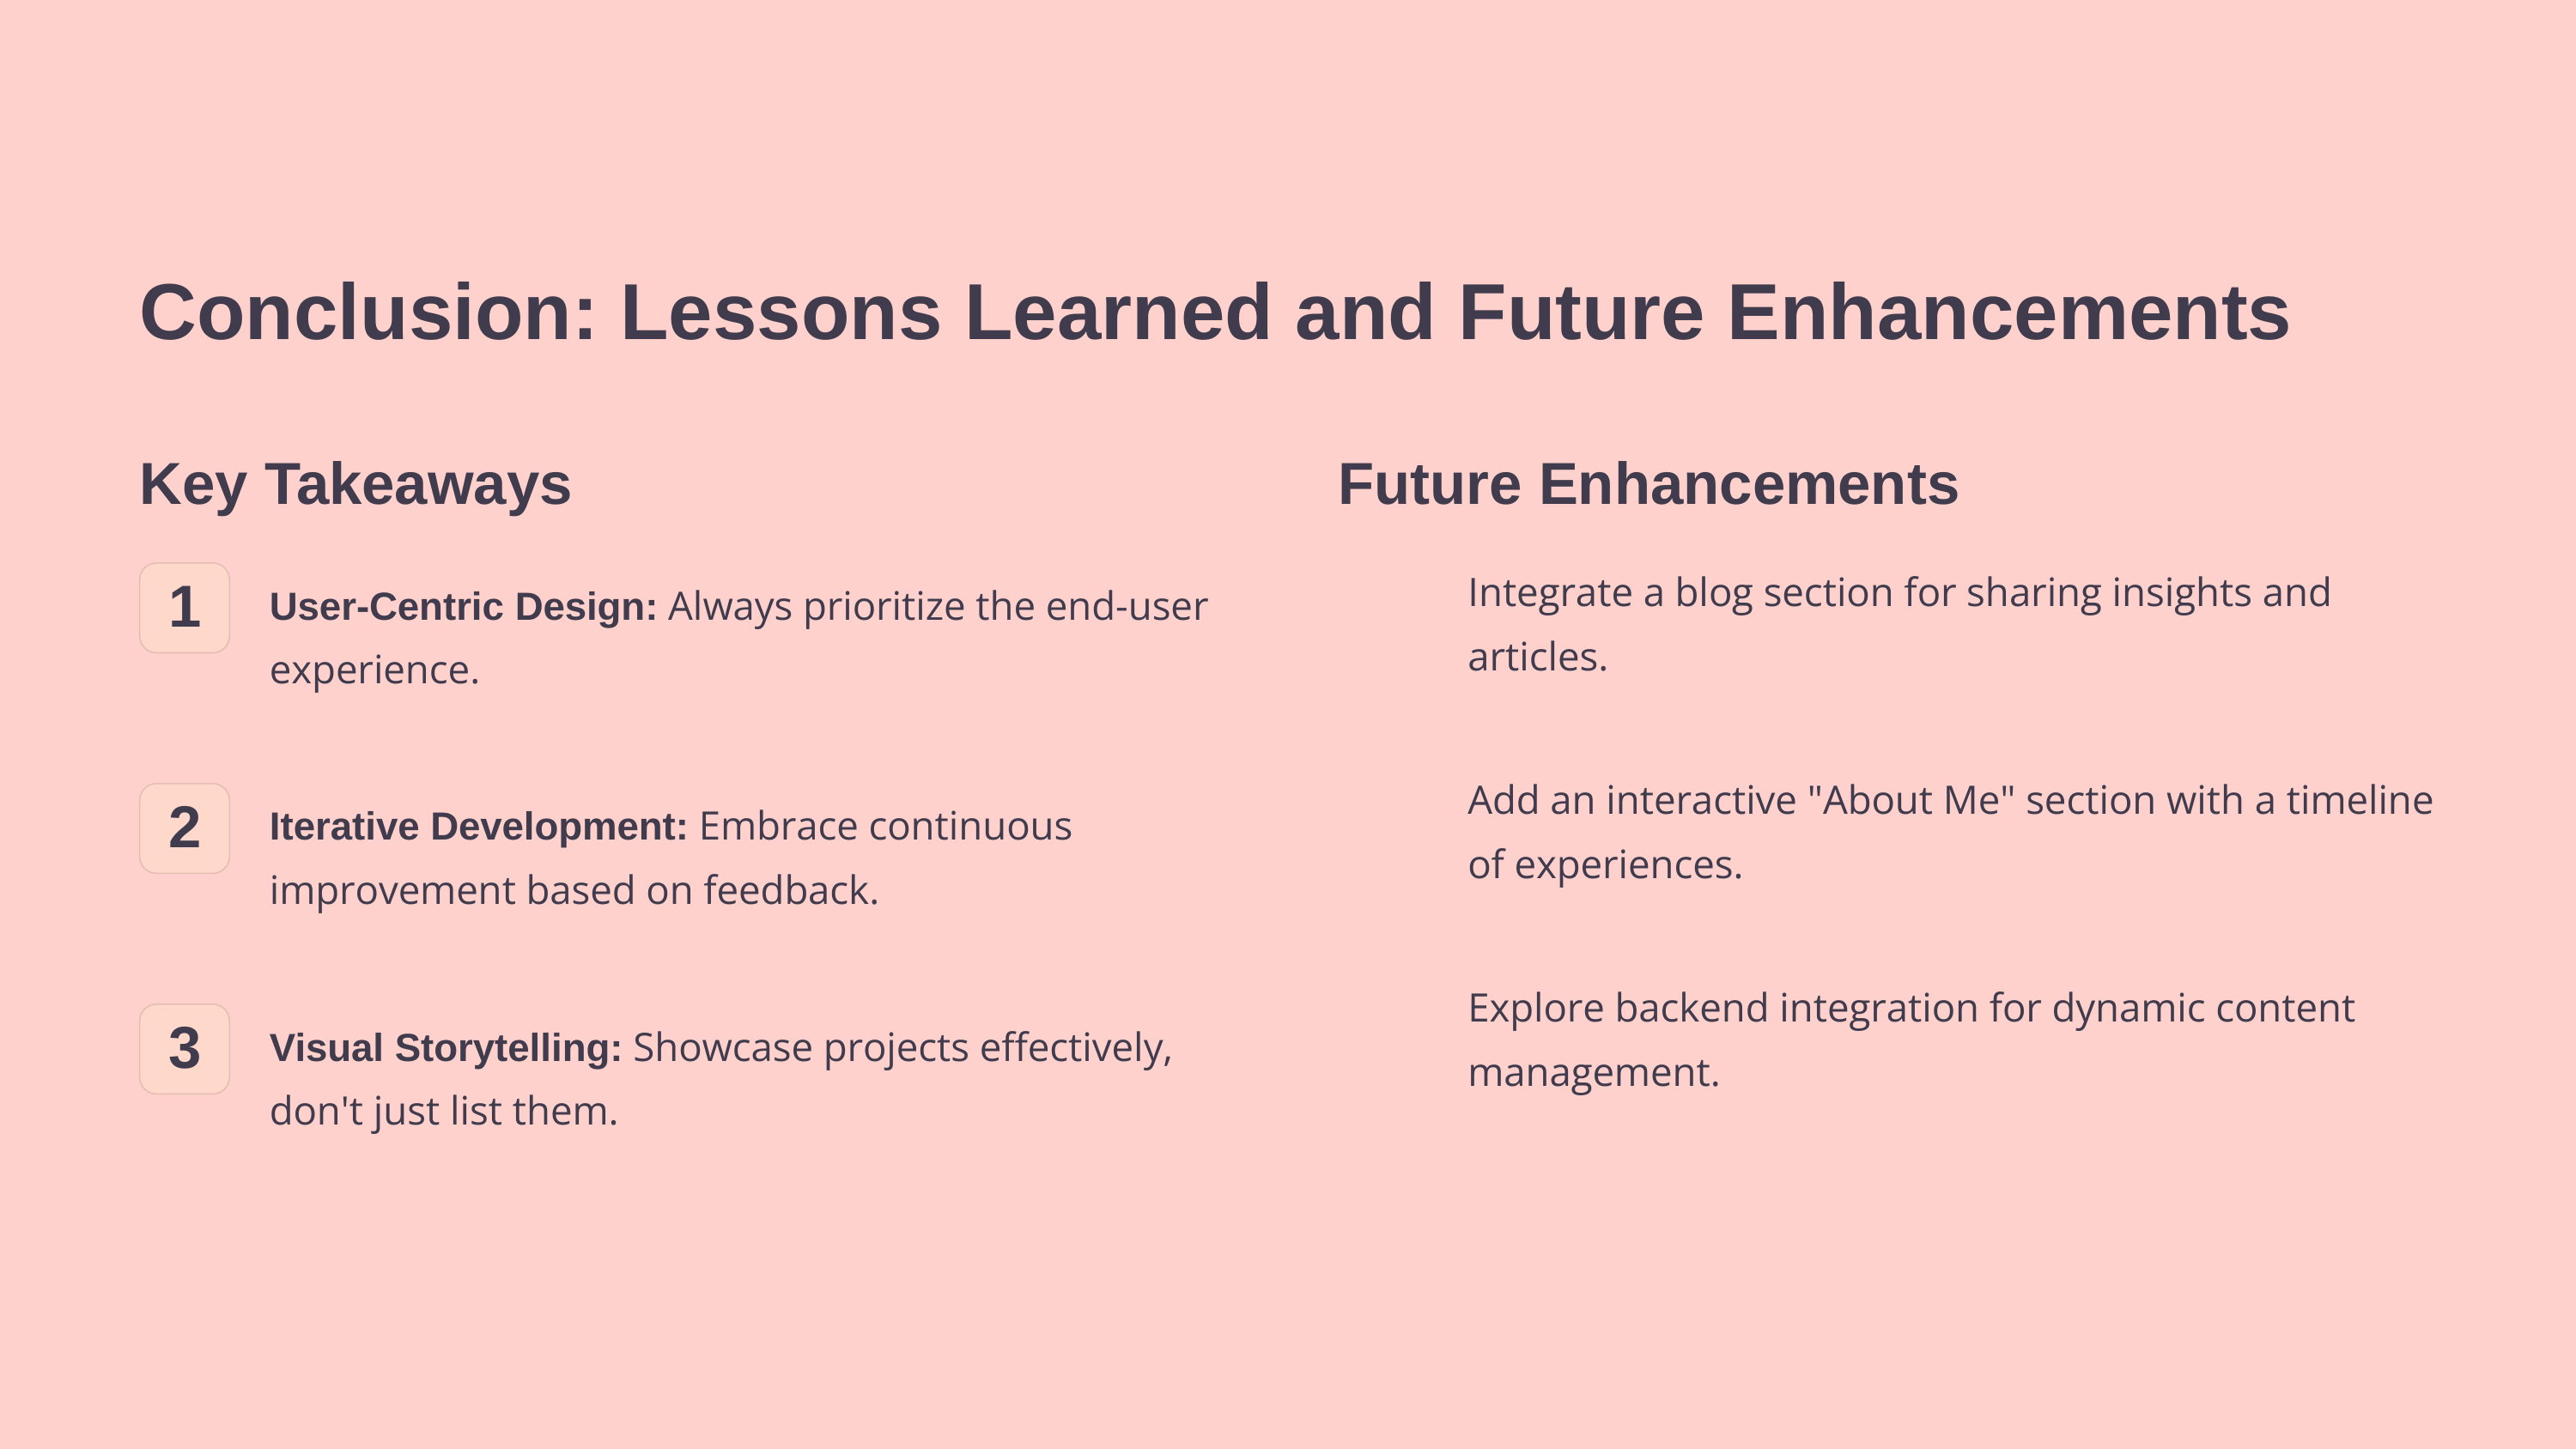

Conclusion: Lessons Learned and Future Enhancements
Key Takeaways
Future Enhancements
Integrate a blog section for sharing insights and articles.

User-Centric Design: Always prioritize the end-user experience.
1
Add an interactive "About Me" section with a timeline of experiences.

Iterative Development: Embrace continuous improvement based on feedback.
2
Explore backend integration for dynamic content management.

Visual Storytelling: Showcase projects effectively, don't just list them.
3